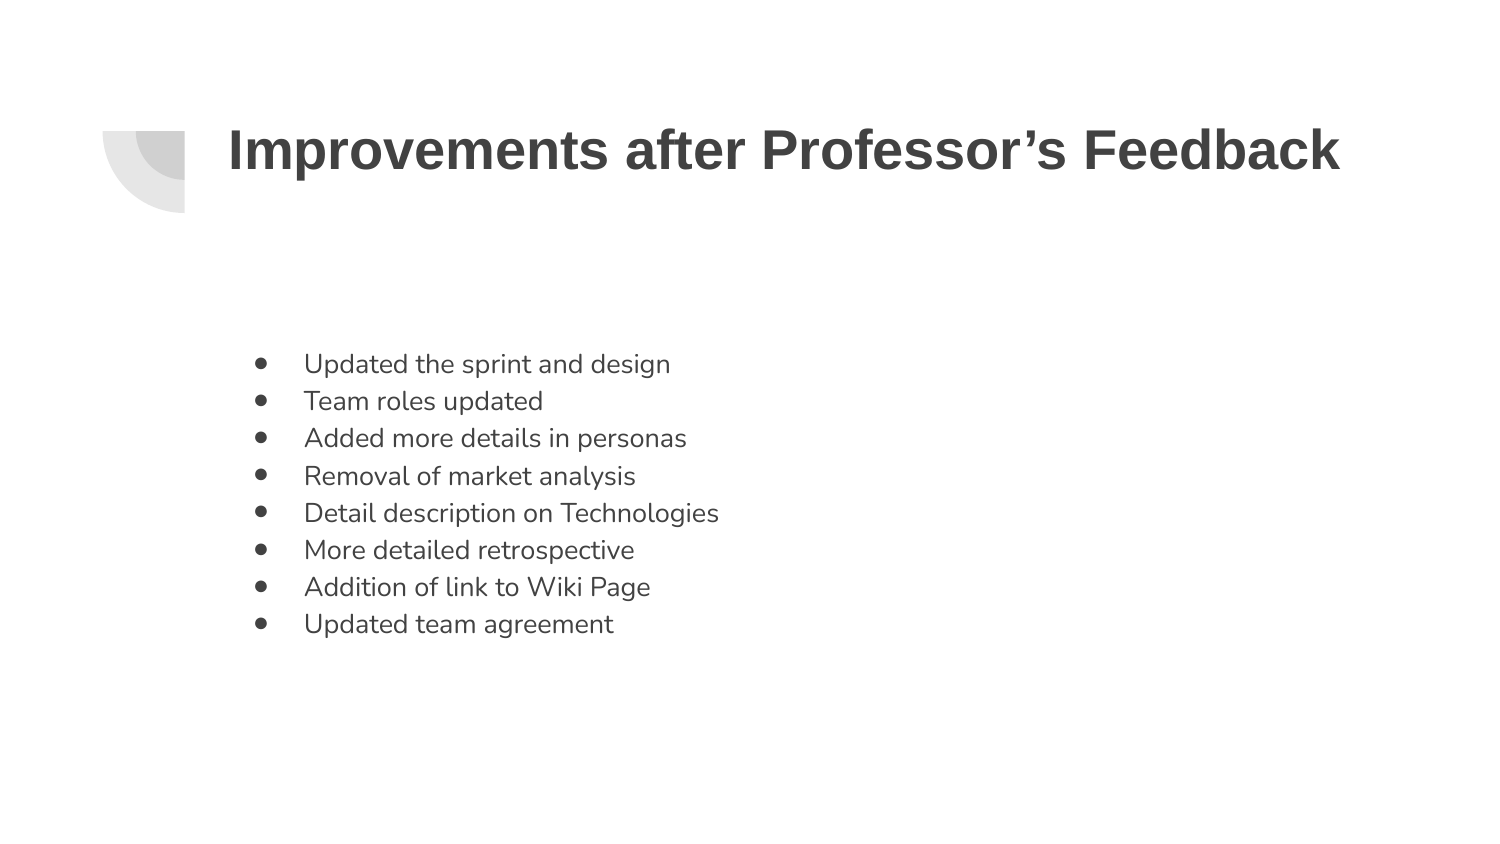

# Improvements after Professor’s Feedback
Updated the sprint and design
Team roles updated
Added more details in personas
Removal of market analysis
Detail description on Technologies
More detailed retrospective
Addition of link to Wiki Page
Updated team agreement